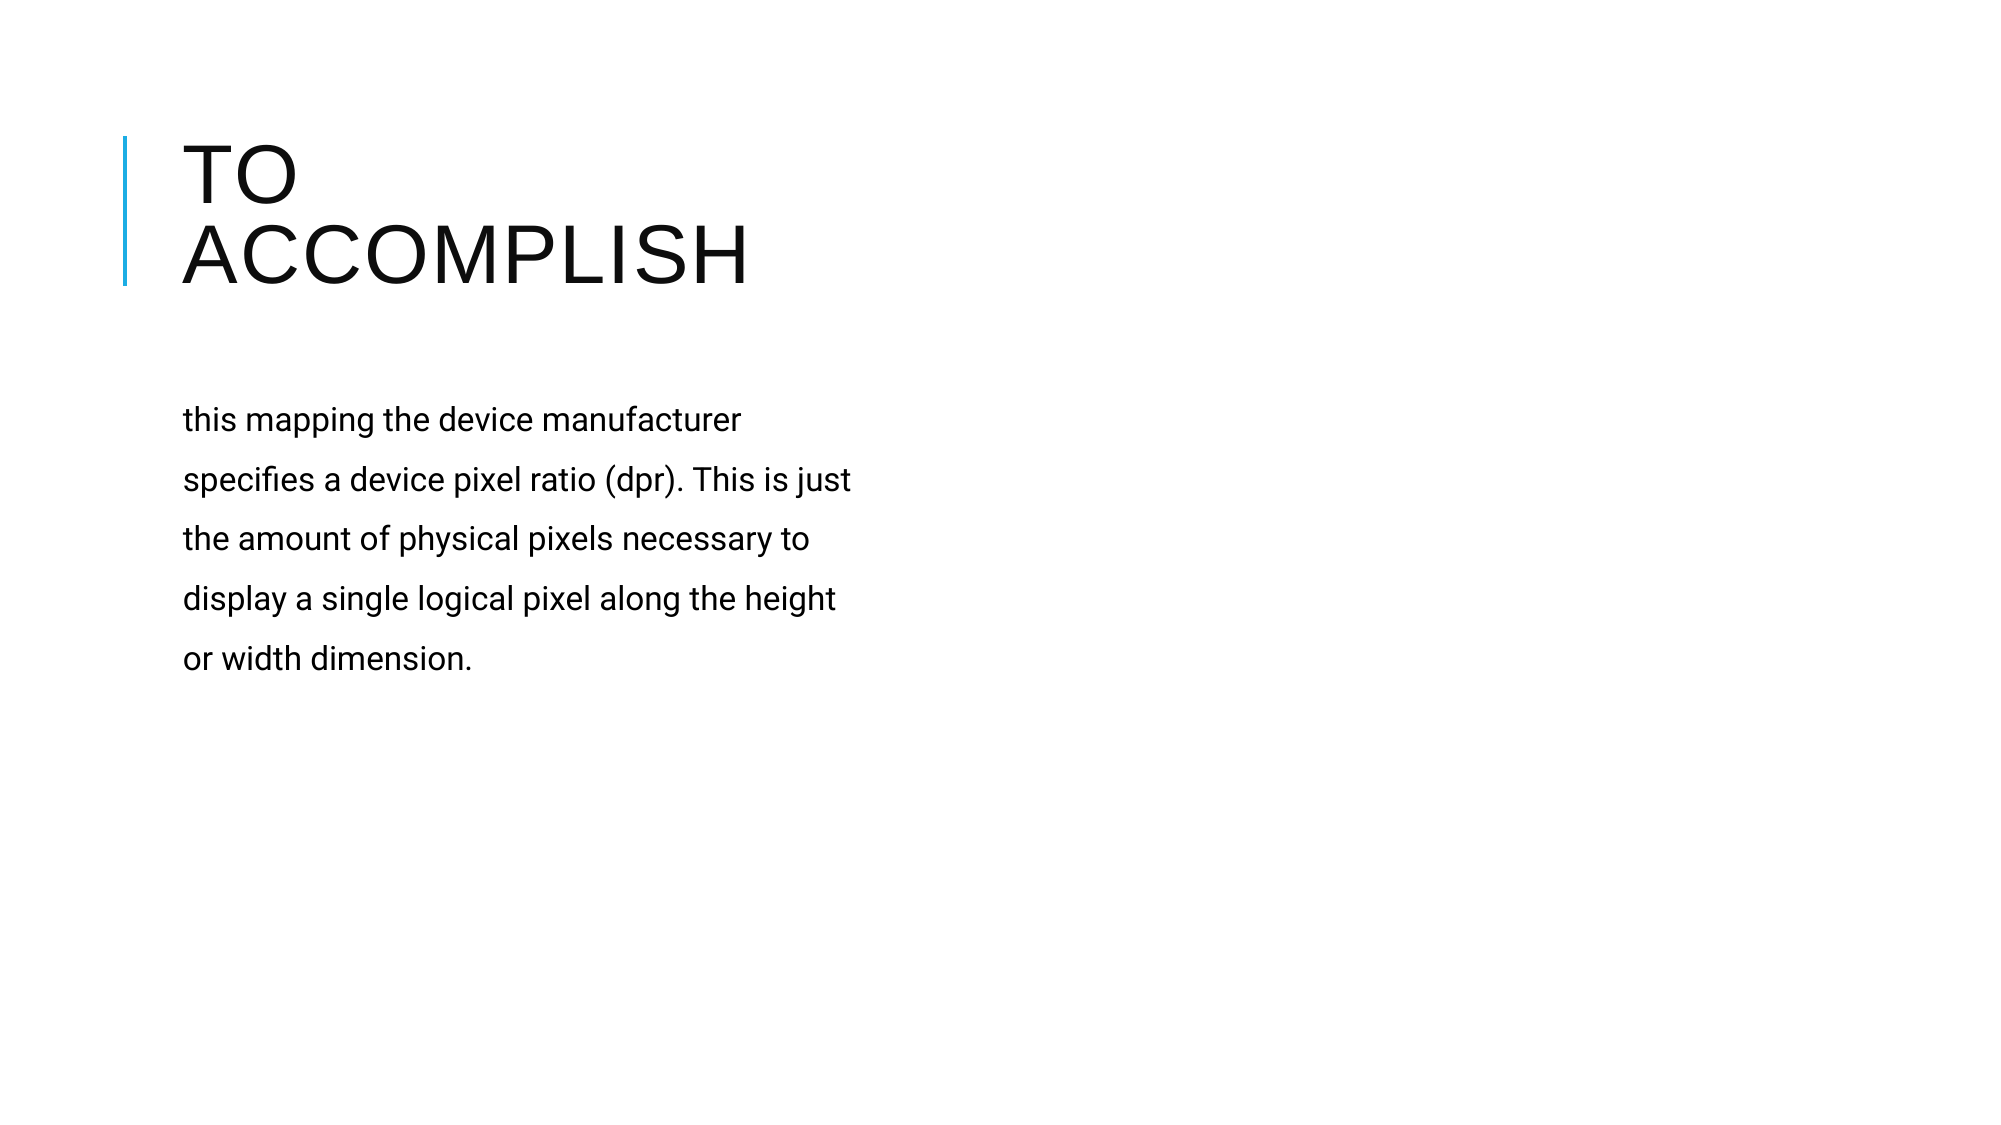

# To accomplish

this mapping the device manufacturer specifies a device pixel ratio (dpr). This is just the amount of physical pixels necessary to display a single logical pixel along the height or width dimension.